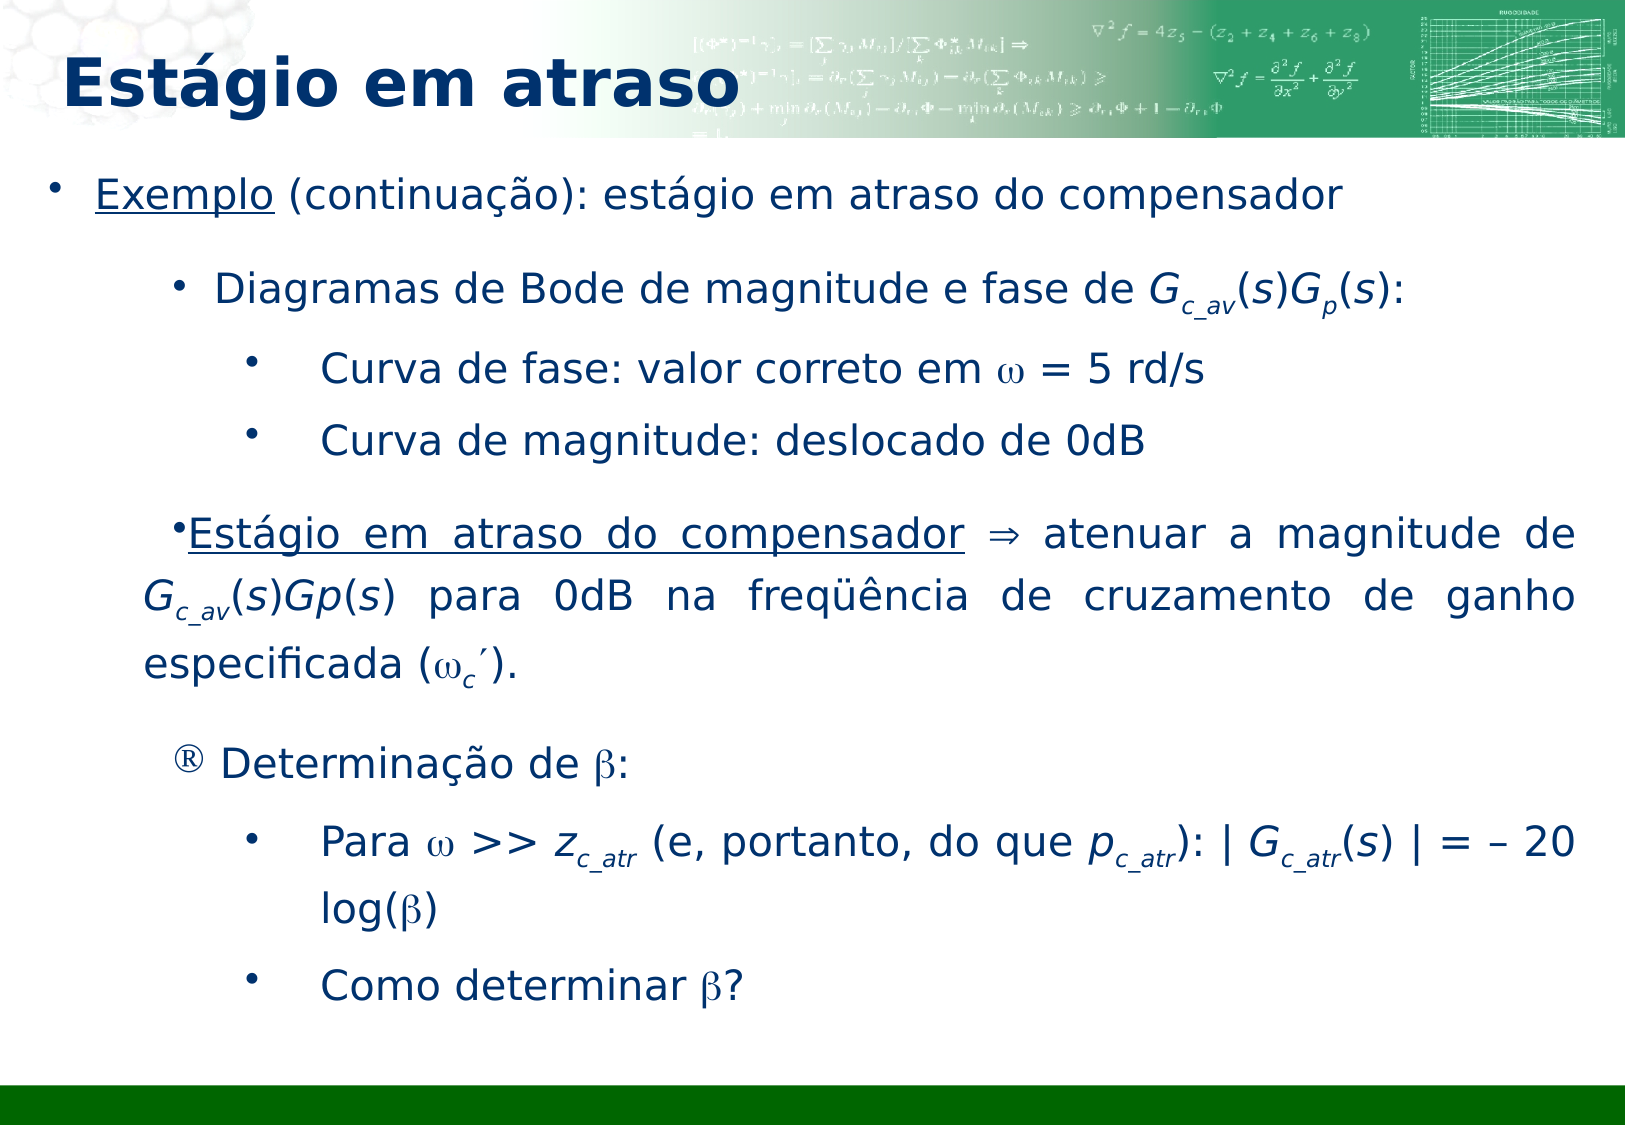

# Estágio em atraso
Exemplo (continuação): estágio em atraso do compensador
  Diagramas de Bode de magnitude e fase de Gc_av(s)Gp(s):
Curva de fase: valor correto em ω = 5 rd/s
Curva de magnitude: deslocado de 0dB
Estágio em atraso do compensador ⇒ atenuar a magnitude de Gc_av(s)Gp(s) para 0dB na freqüência de cruzamento de ganho especificada (ωc′).
 Determinação de β:
Para ω >> zc_atr (e, portanto, do que pc_atr): | Gc_atr(s) | = – 20 log(β)
Como determinar β?